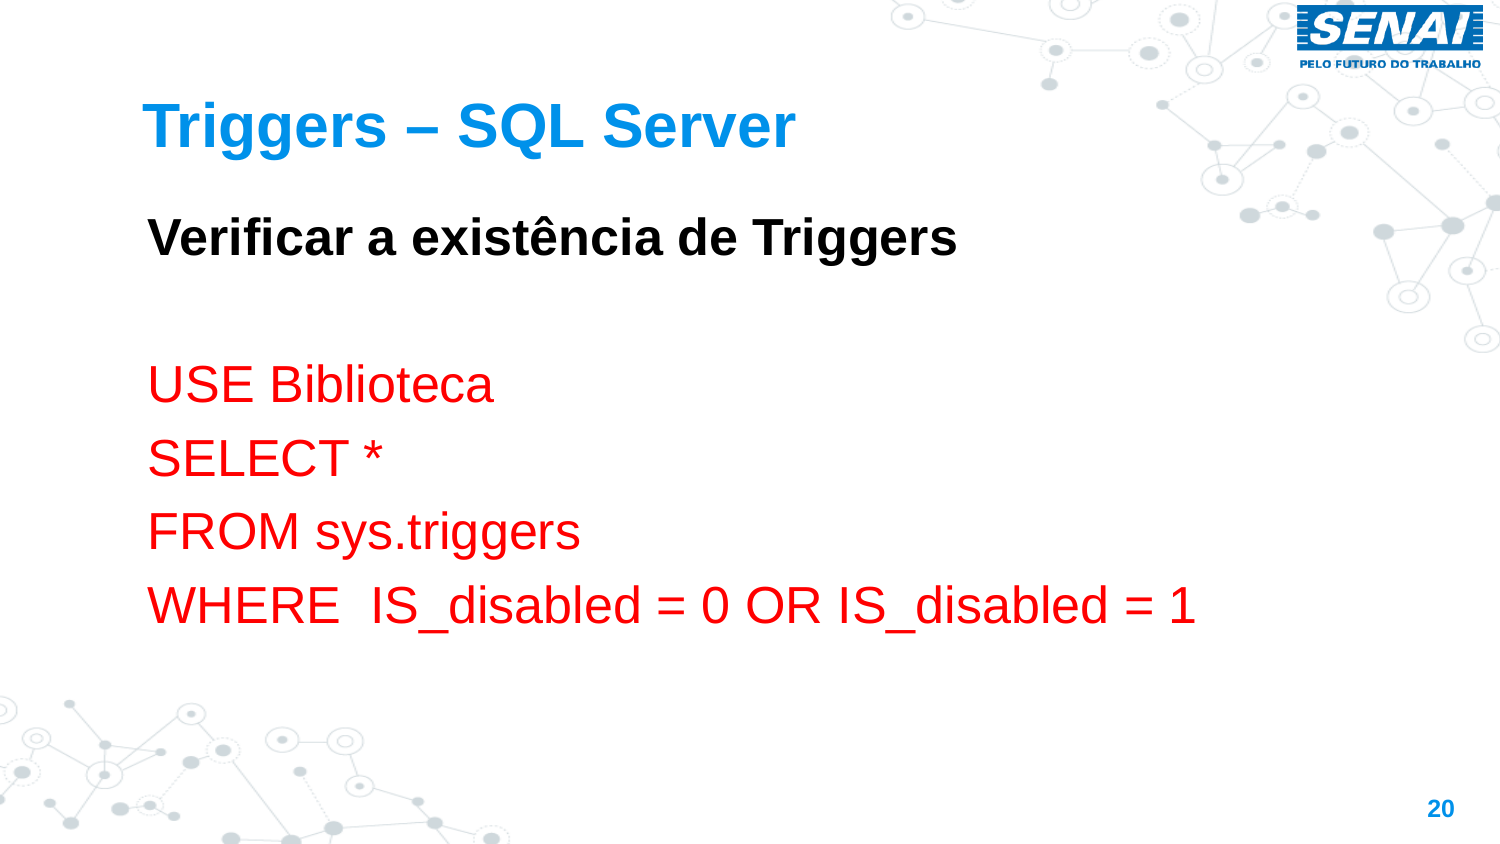

# Triggers – SQL Server
Verificar a existência de Triggers

USE Biblioteca
SELECT *
FROM sys.triggers
WHERE  IS_disabled = 0 OR IS_disabled = 1
20